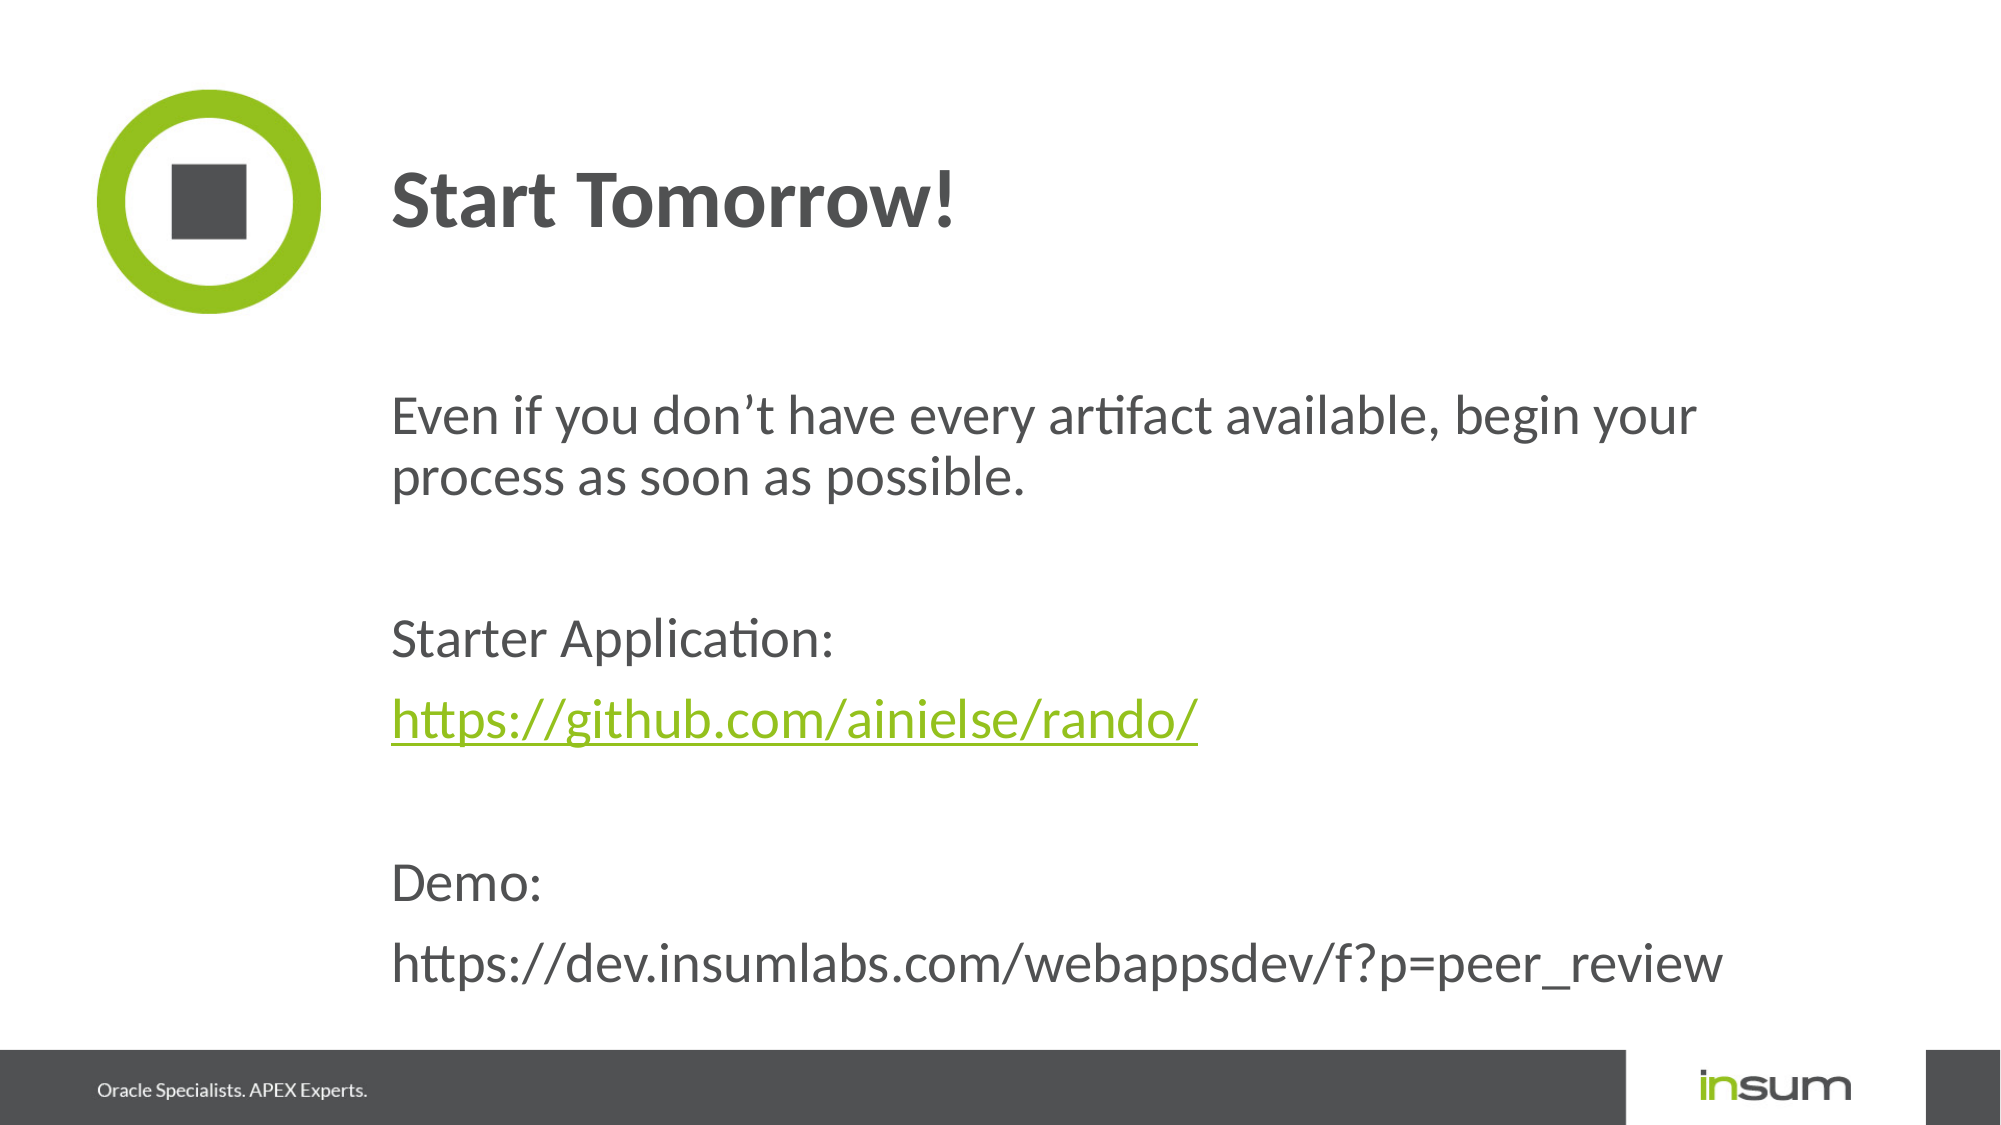

# Start Tomorrow!
Even if you don’t have every artifact available, begin your process as soon as possible.

Starter Application:
https://github.com/ainielse/rando/

Demo:
https://dev.insumlabs.com/webappsdev/f?p=peer_review